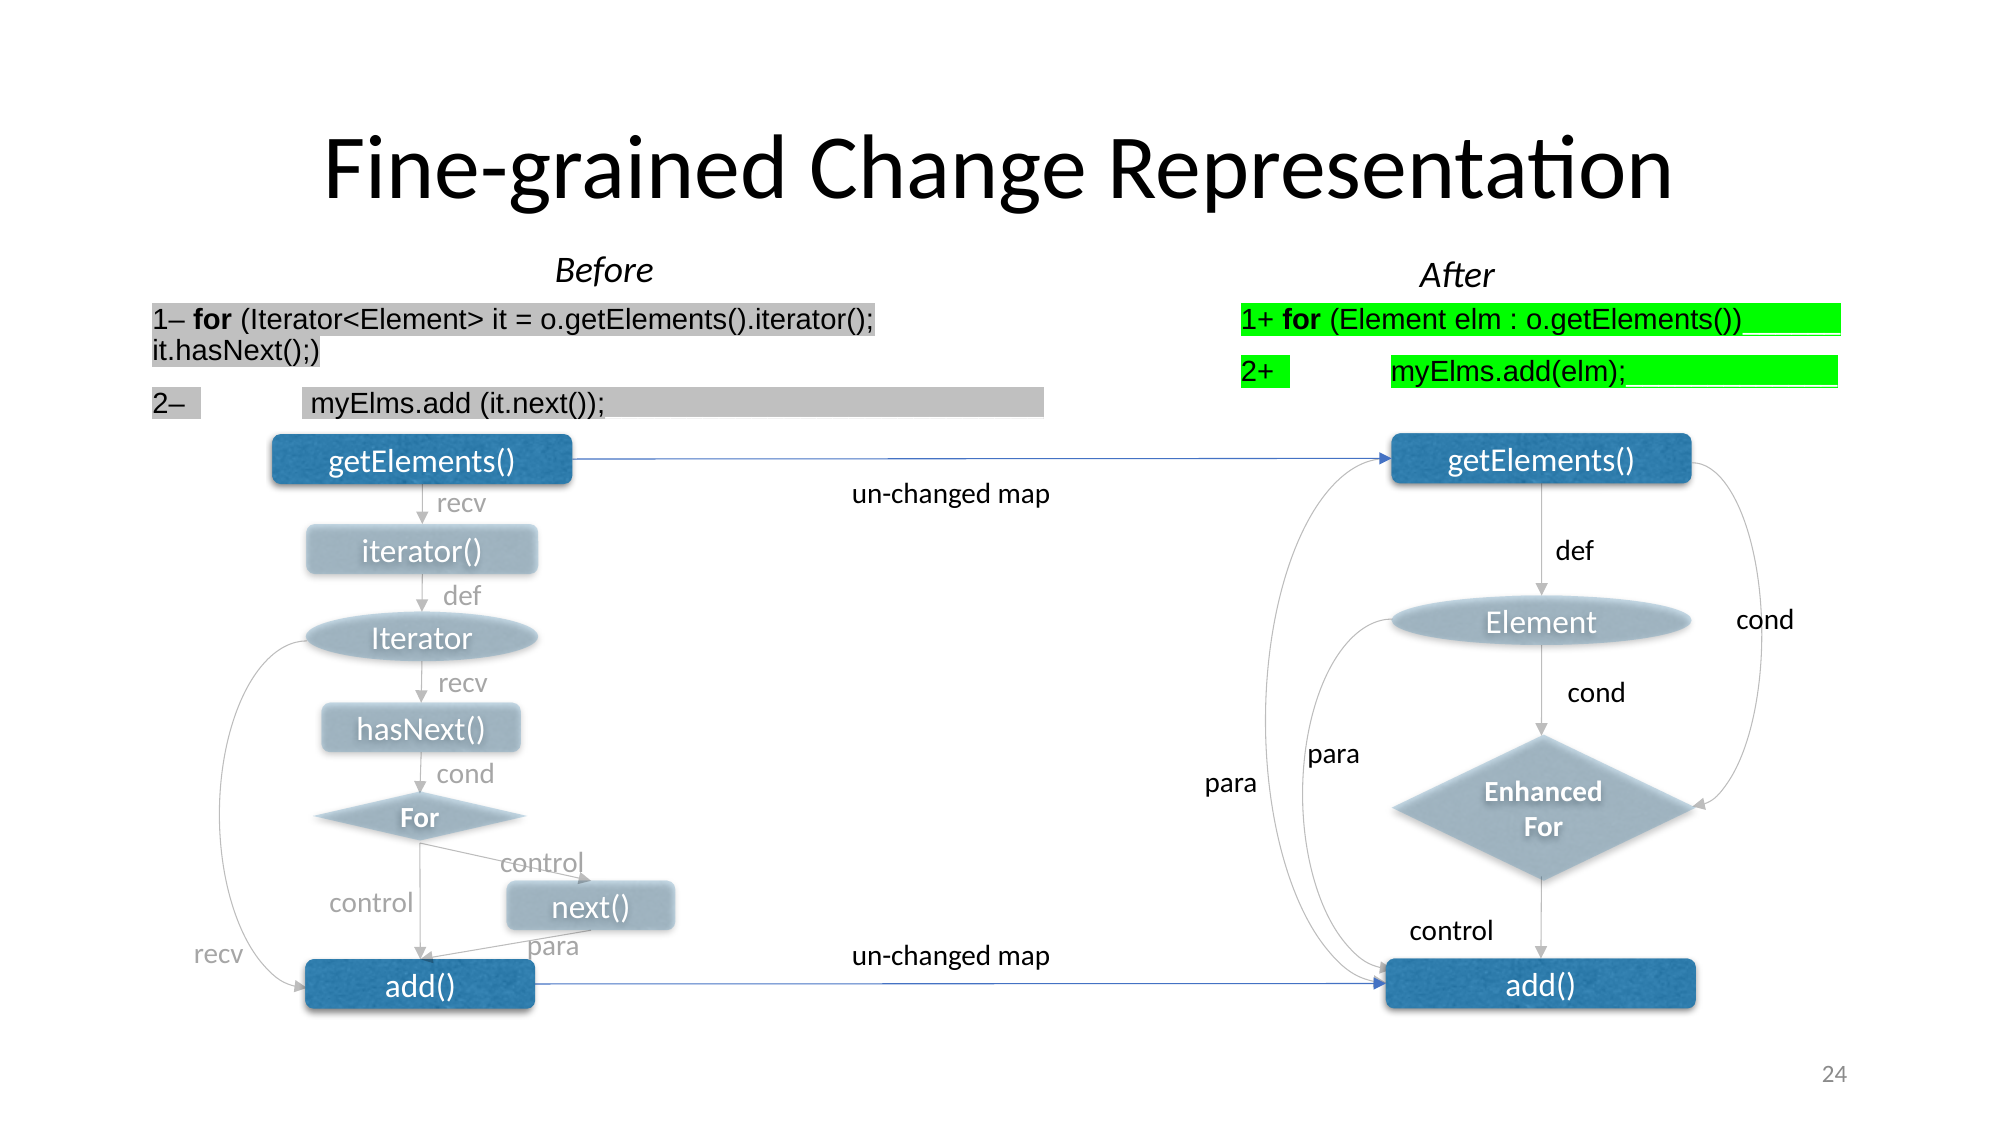

# Fine-grained Change Representation
Before
After
1– for (Iterator<Element> it = o.getElements().iterator(); it.hasNext();)
2–  	 myElms.add (it.next());___________________________
1+ for (Element elm : o.getElements())______
2+  	myElms.add(elm);_____________
getElements()
def
cond
Element

cond
control
add()
para

para
Enhanced For
getElements()
recv
iterator()
def
Iterator

recv
hasNext()
cond
control
control
next()
para
add()
recv
For
un-changed map
un-changed map
24